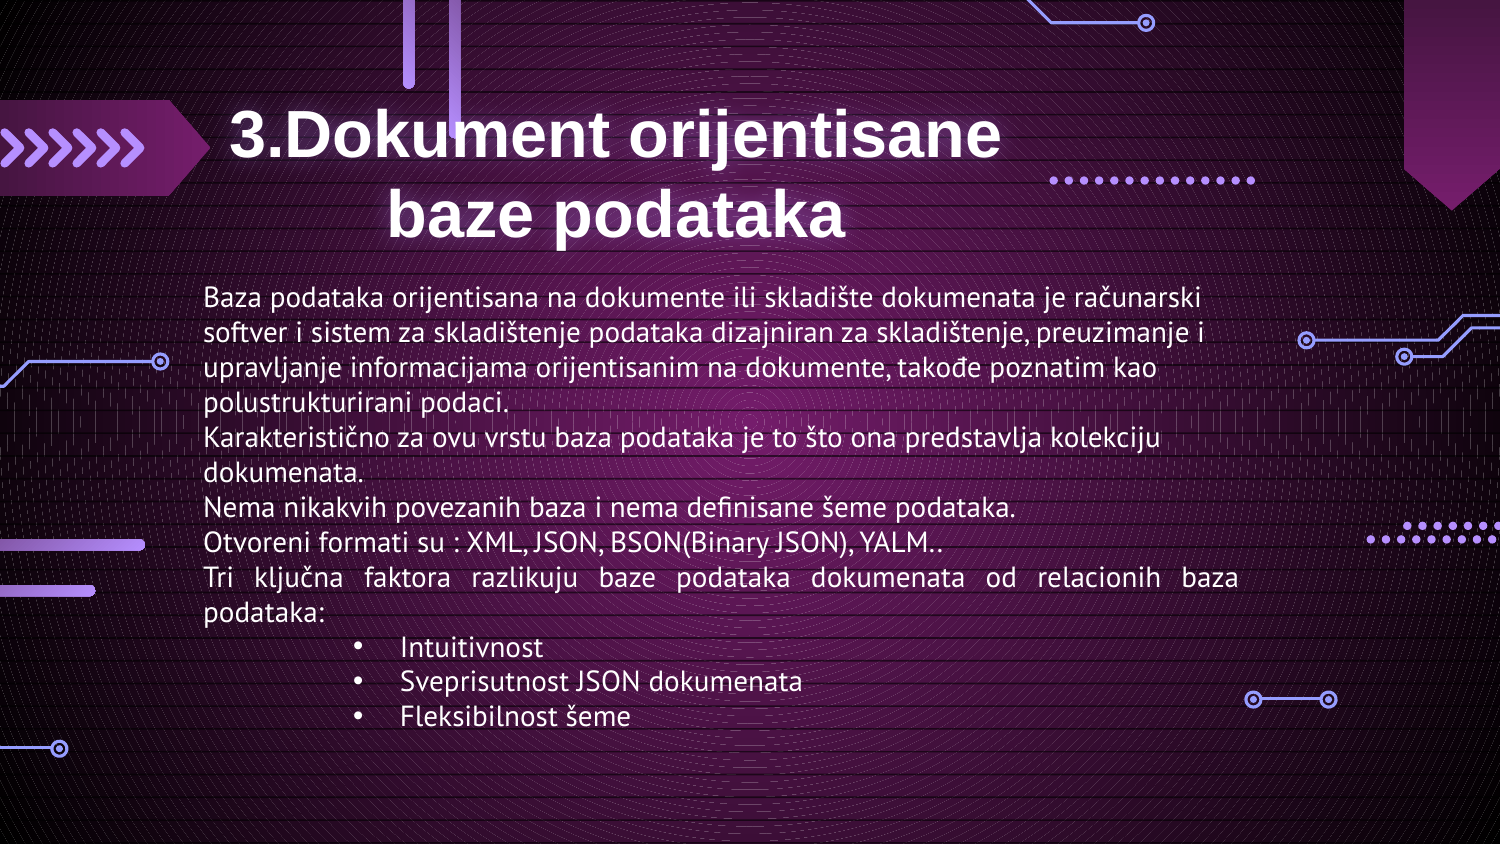

# 3.Dokument orijentisane baze podataka

Baza podataka orijentisana na dokumente ili skladište dokumenata je računarski
softver i sistem za skladištenje podataka dizajniran za skladištenje, preuzimanje i
upravljanje informacijama orijentisanim na dokumente, takođe poznatim kao
polustrukturirani podaci.
Karakteristično za ovu vrstu baza podataka je to što ona predstavlja kolekciju
dokumenata.
Nema nikakvih povezanih baza i nema definisane šeme podataka.
Otvoreni formati su : XML, JSON, BSON(Binary JSON), YALM..
Tri ključna faktora razlikuju baze podataka dokumenata od relacionih baza podataka:
Intuitivnost
Sveprisutnost JSON dokumenata
Fleksibilnost šeme